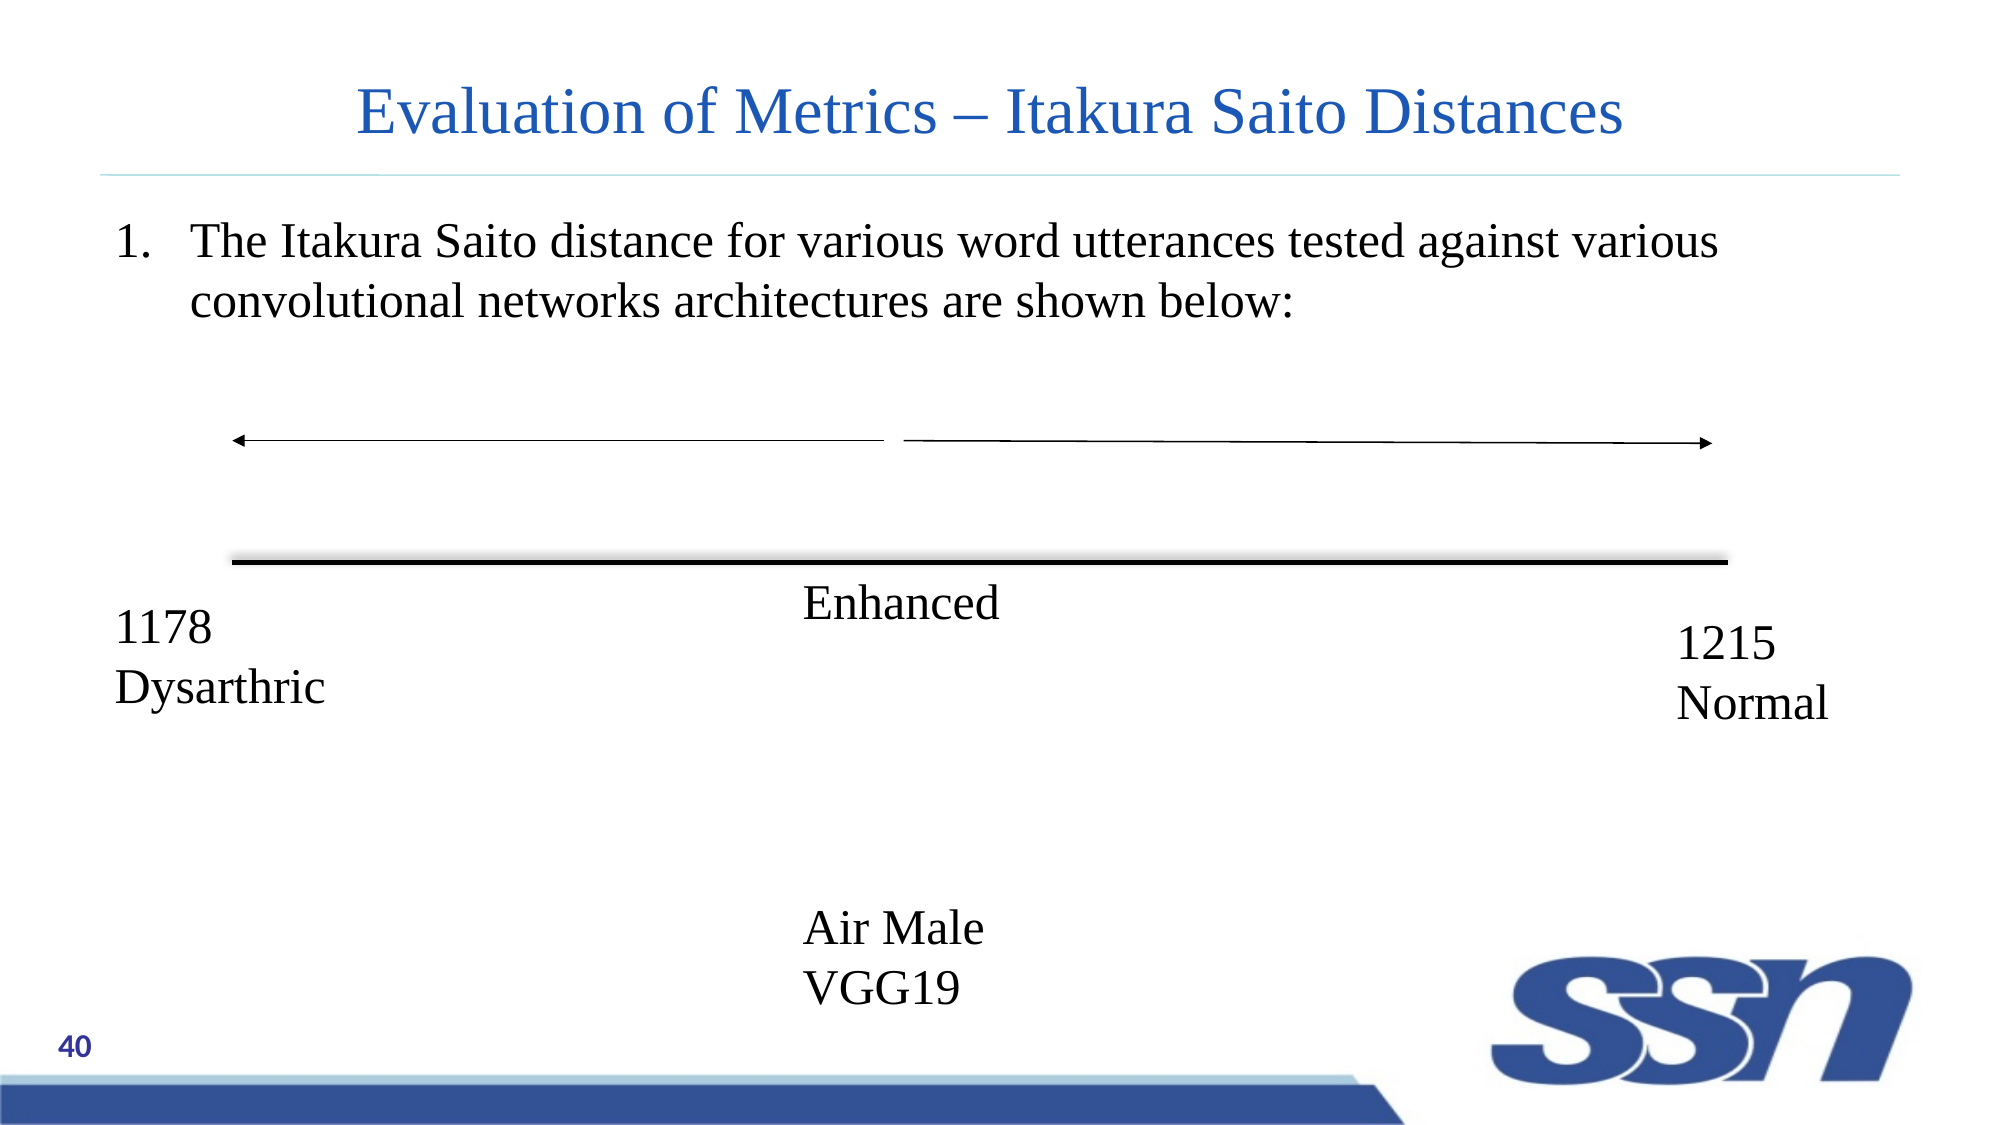

# Evaluation of Metrics – Itakura Saito Distances
The Itakura Saito distance for various word utterances tested against various convolutional networks architectures are shown below:

Enhanced

1178
Dysarthric
1215
Normal
Air Male
VGG19